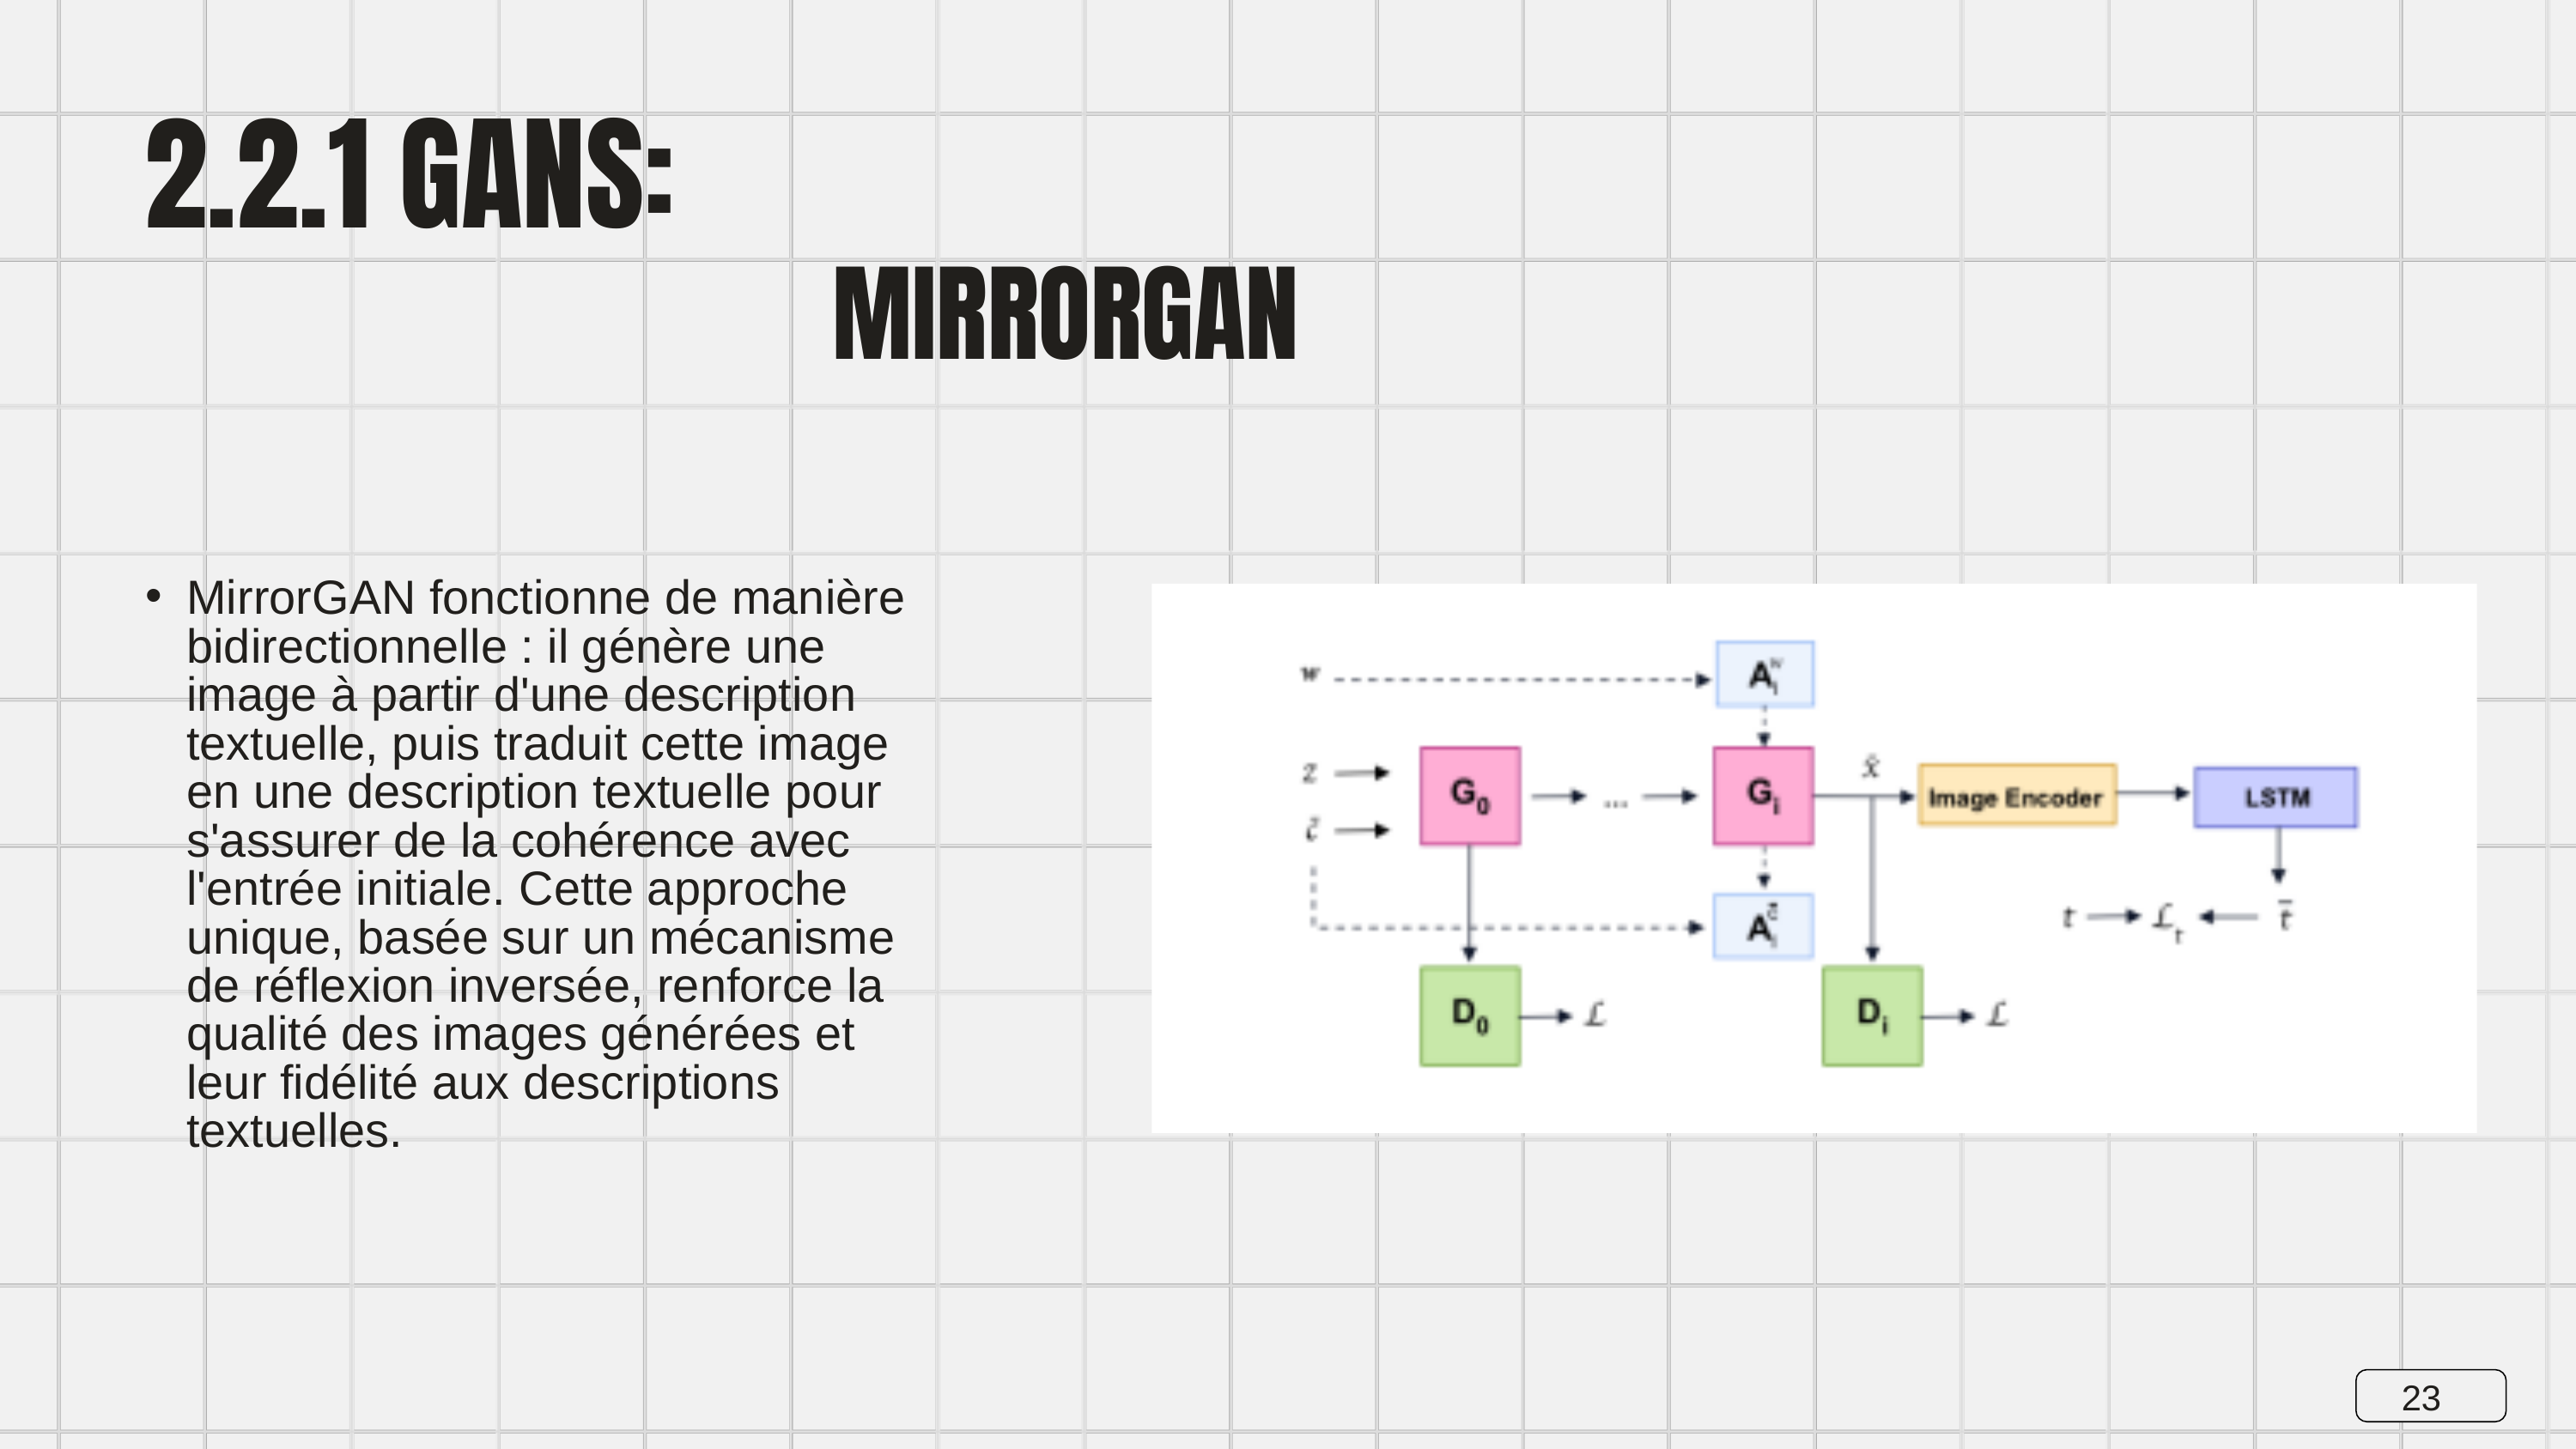

2.2.1 GANS:
MIRRORGAN
MirrorGAN fonctionne de manière bidirectionnelle : il génère une image à partir d'une description textuelle, puis traduit cette image en une description textuelle pour s'assurer de la cohérence avec l'entrée initiale. Cette approche unique, basée sur un mécanisme de réflexion inversée, renforce la qualité des images générées et leur fidélité aux descriptions textuelles.

23